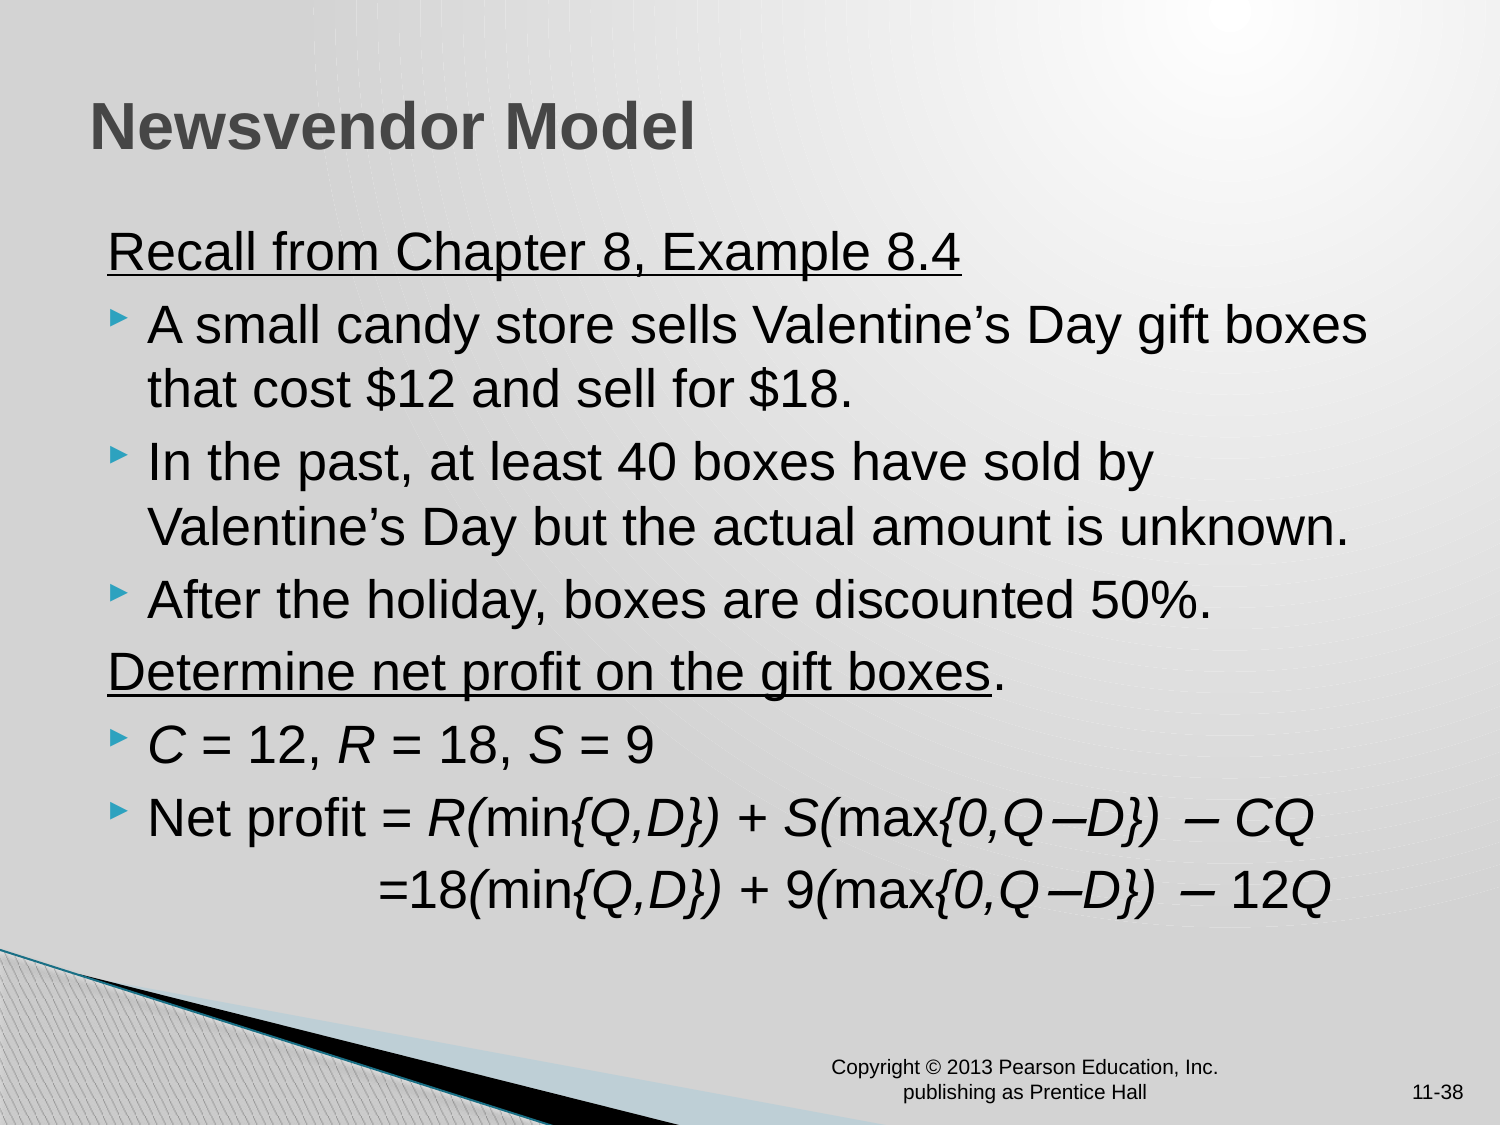

Newsvendor Model
Recall from Chapter 8, Example 8.4
A small candy store sells Valentine’s Day gift boxes that cost $12 and sell for $18.
In the past, at least 40 boxes have sold by Valentine’s Day but the actual amount is unknown.
After the holiday, boxes are discounted 50%.
Determine net profit on the gift boxes.
C = 12, R = 18, S = 9
Net profit = R(min{Q,D}) + S(max{0,Q−D}) − CQ
                  =18(min{Q,D}) + 9(max{0,Q−D}) − 12Q

Copyright © 2013 Pearson Education, Inc. publishing as Prentice Hall
11-38